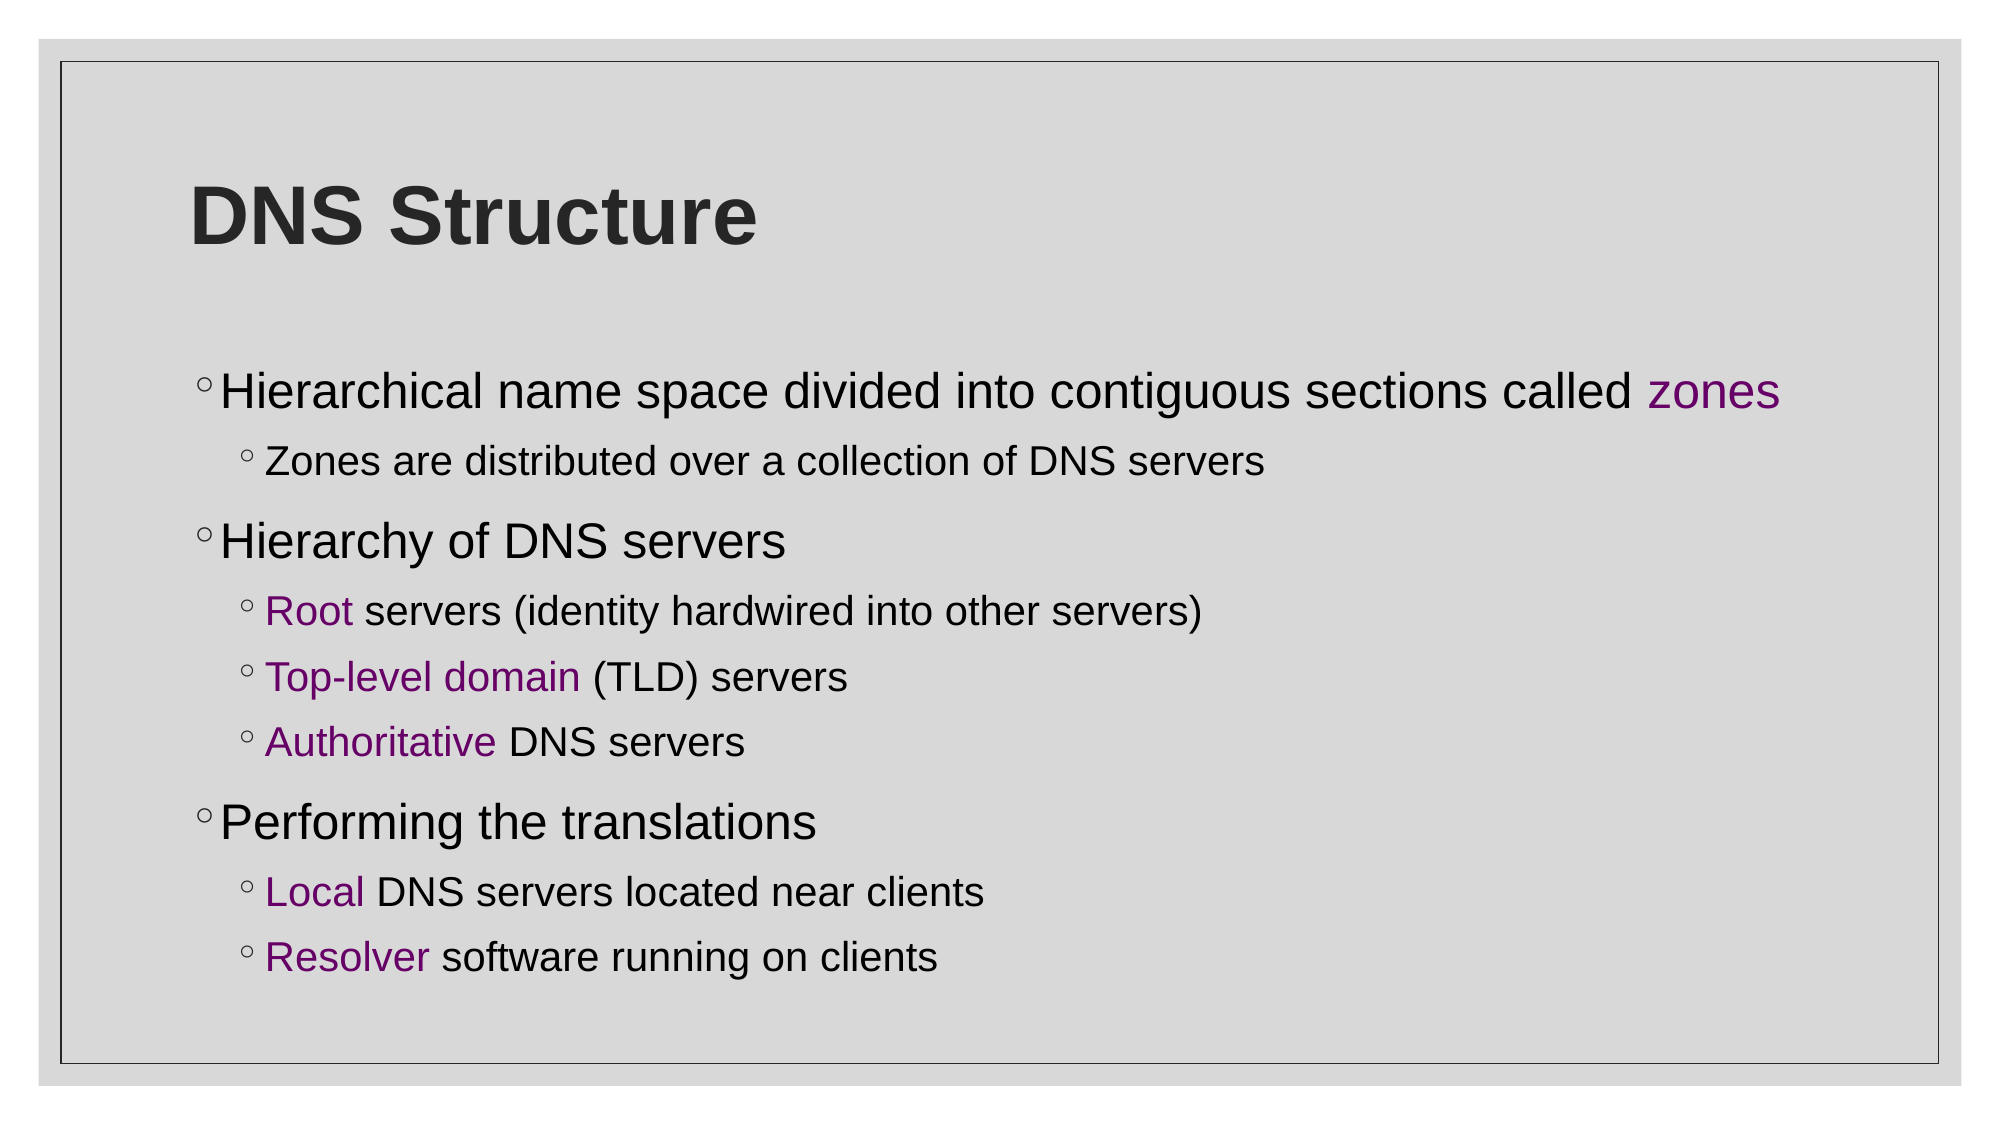

# DNS Structure
Hierarchical name space divided into contiguous sections called zones
Zones are distributed over a collection of DNS servers
Hierarchy of DNS servers
Root servers (identity hardwired into other servers)
Top-level domain (TLD) servers
Authoritative DNS servers
Performing the translations
Local DNS servers located near clients
Resolver software running on clients